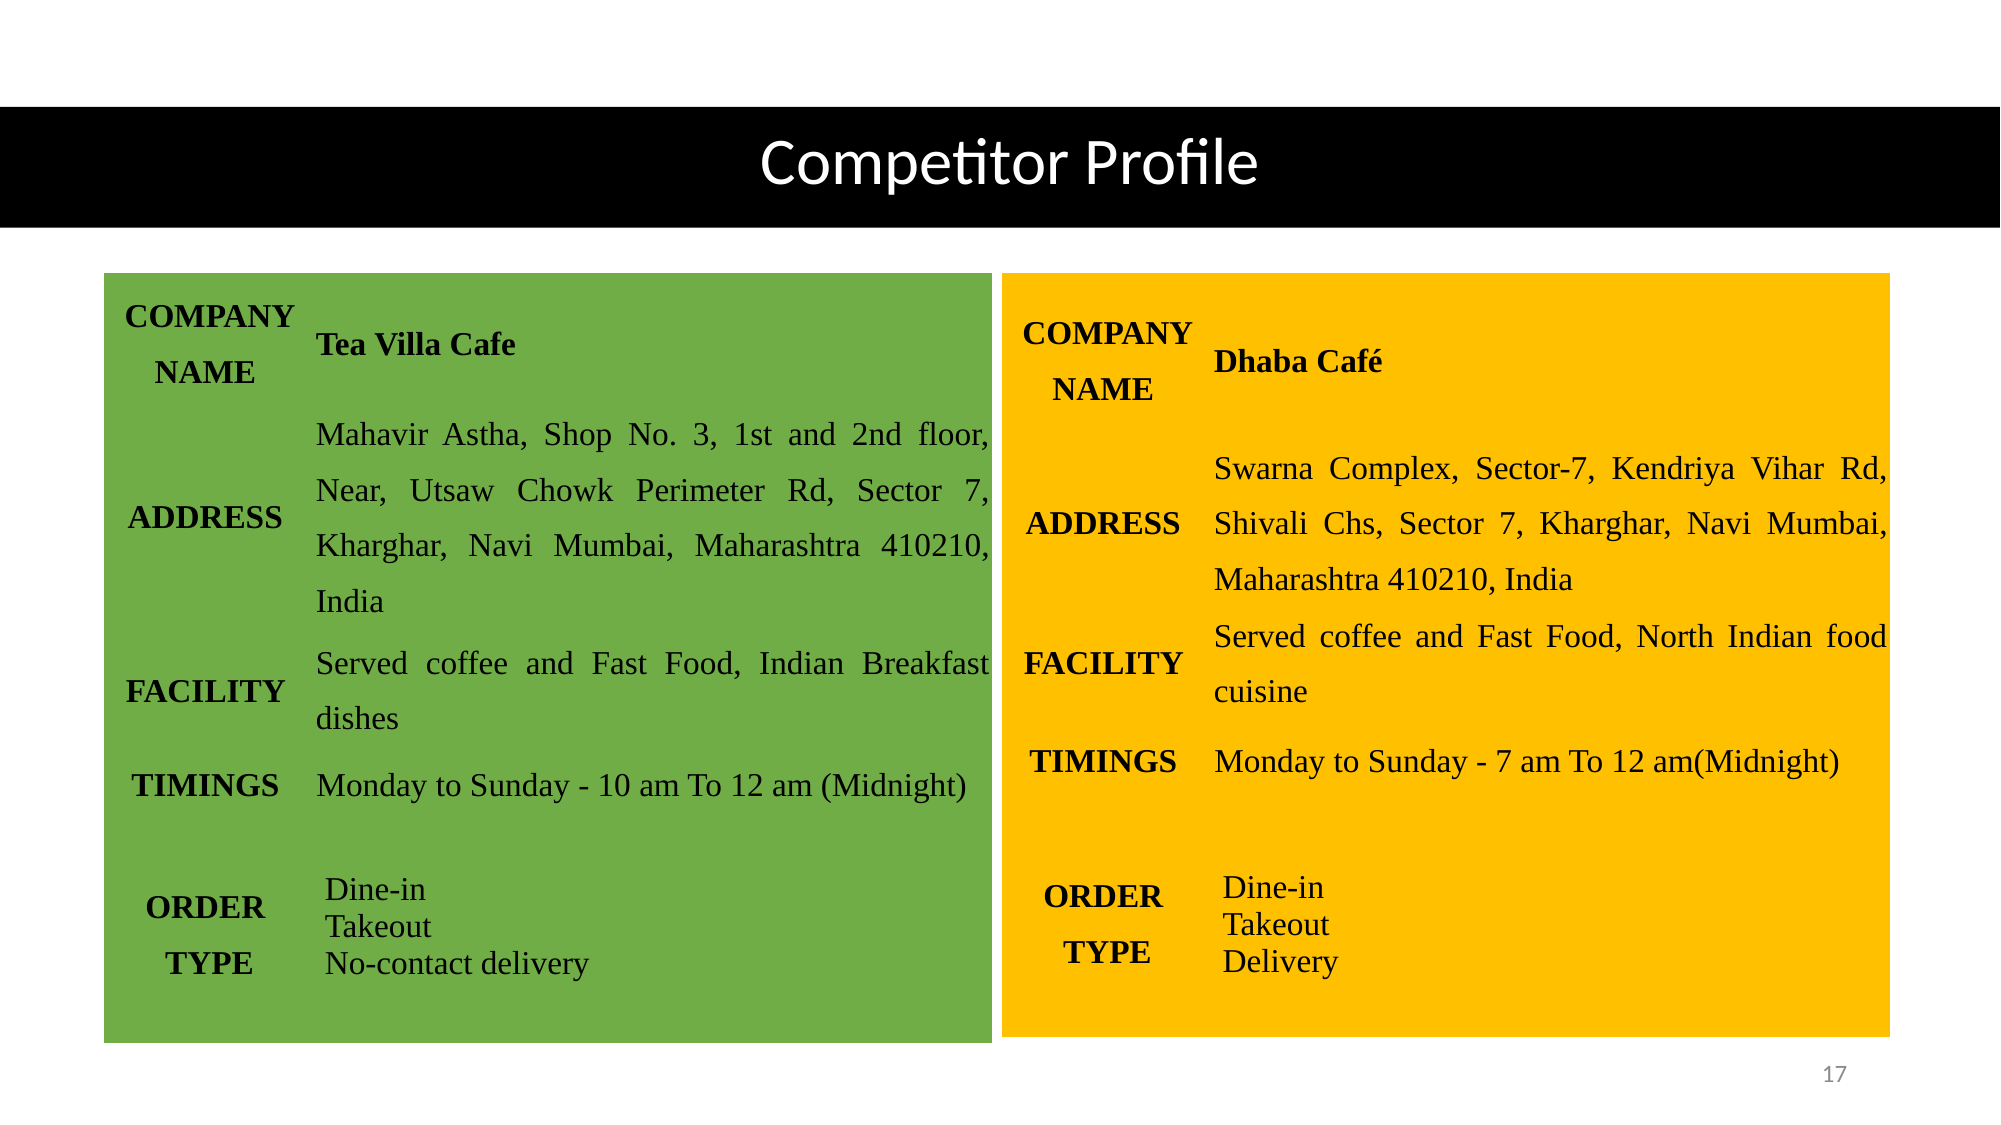

# Competitor Profile

| COMPANY NAME | Tea Villa Cafe |
| --- | --- |
| ADDRESS | Mahavir Astha, Shop No. 3, 1st and 2nd floor, Near, Utsaw Chowk Perimeter Rd, Sector 7, Kharghar, Navi Mumbai, Maharashtra 410210, India |
| FACILITY | Served coffee and Fast Food, Indian Breakfast dishes |
| TIMINGS | Monday to Sunday - 10 am To 12 am (Midnight) |
| ORDER TYPE | Dine-in  Takeout  No-contact delivery |
| COMPANY NAME | Dhaba Café |
| --- | --- |
| ADDRESS | Swarna Complex, Sector-7, Kendriya Vihar Rd, Shivali Chs, Sector 7, Kharghar, Navi Mumbai, Maharashtra 410210, India |
| FACILITY | Served coffee and Fast Food, North Indian food cuisine |
| TIMINGS | Monday to Sunday - 7 am To 12 am(Midnight) |
| ORDER TYPE | Dine-in  Takeout  Delivery |
17